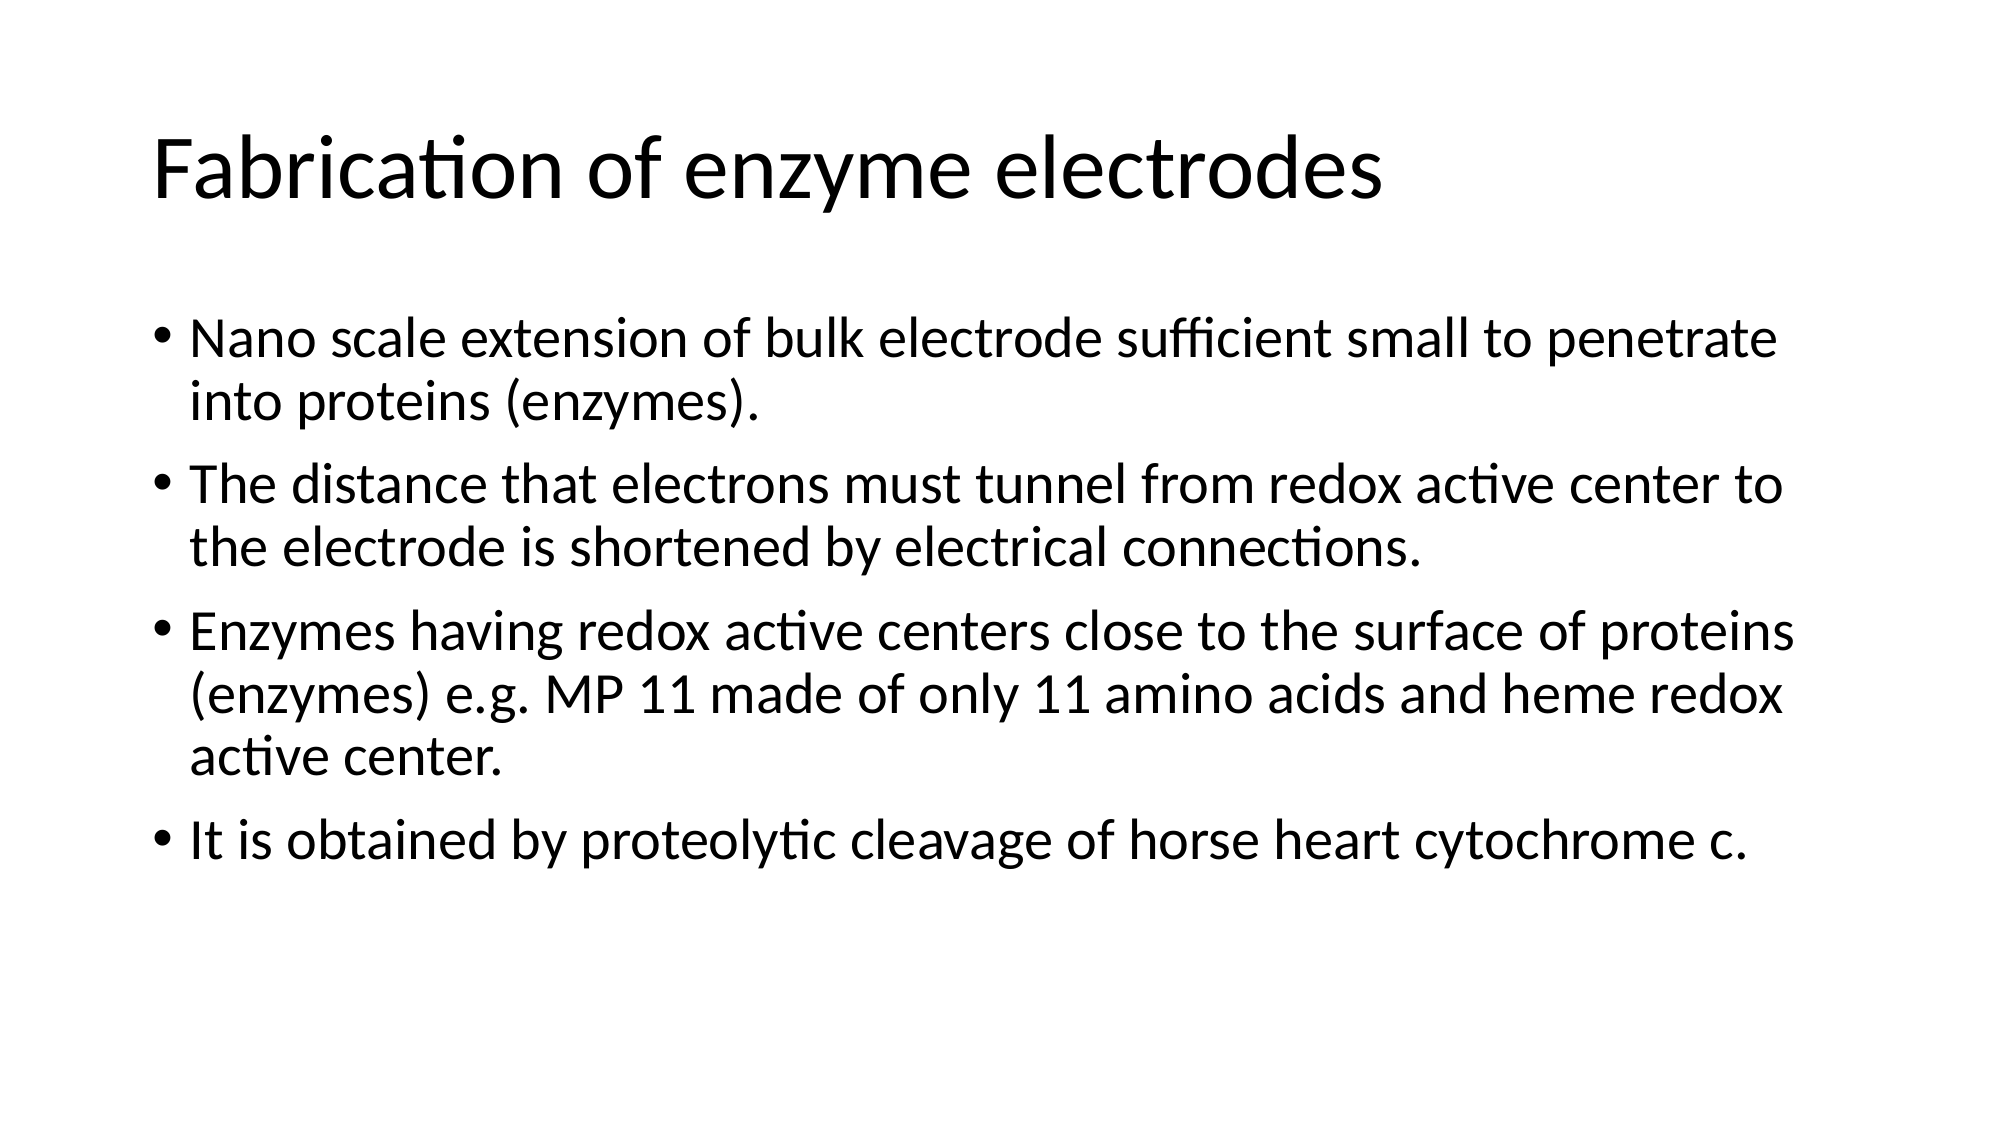

# Fabrication of enzyme electrodes
Nano scale extension of bulk electrode sufficient small to penetrate into proteins (enzymes).
The distance that electrons must tunnel from redox active center to the electrode is shortened by electrical connections.
Enzymes having redox active centers close to the surface of proteins (enzymes) e.g. MP 11 made of only 11 amino acids and heme redox active center.
It is obtained by proteolytic cleavage of horse heart cytochrome c.